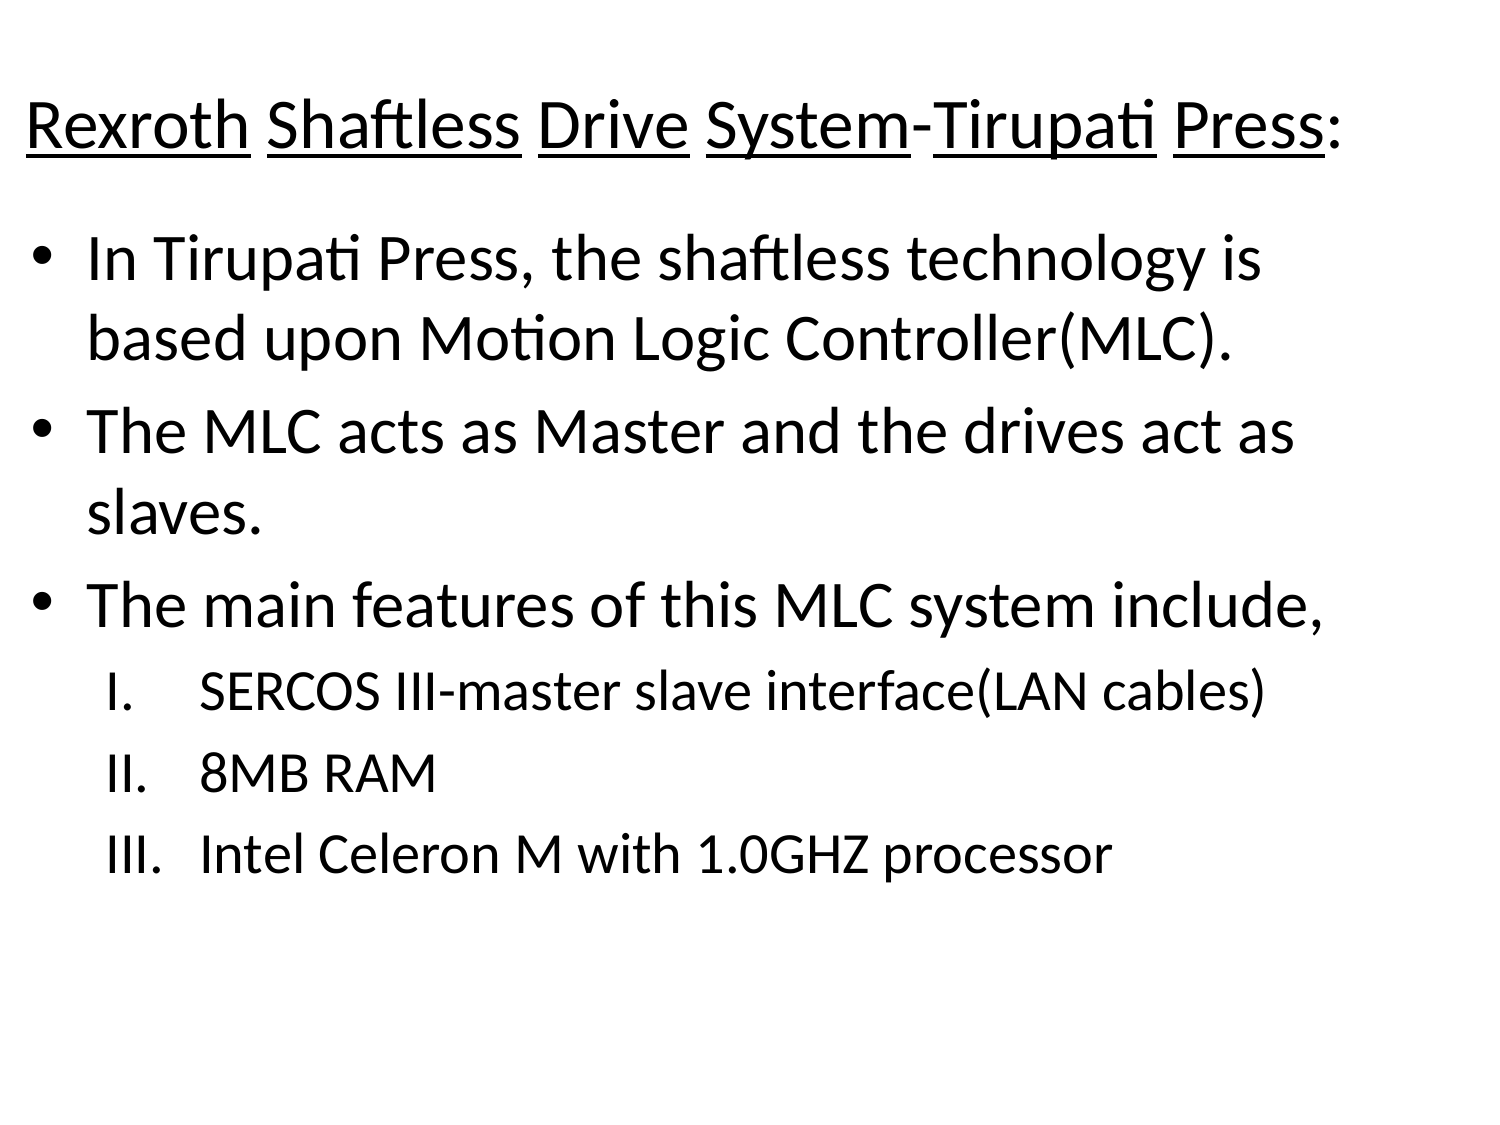

# Rexroth Shaftless Drive System-Tirupati Press:
In Tirupati Press, the shaftless technology is based upon Motion Logic Controller(MLC).
The MLC acts as Master and the drives act as slaves.
The main features of this MLC system include,
SERCOS III-master slave interface(LAN cables)
8MB RAM
Intel Celeron M with 1.0GHZ processor